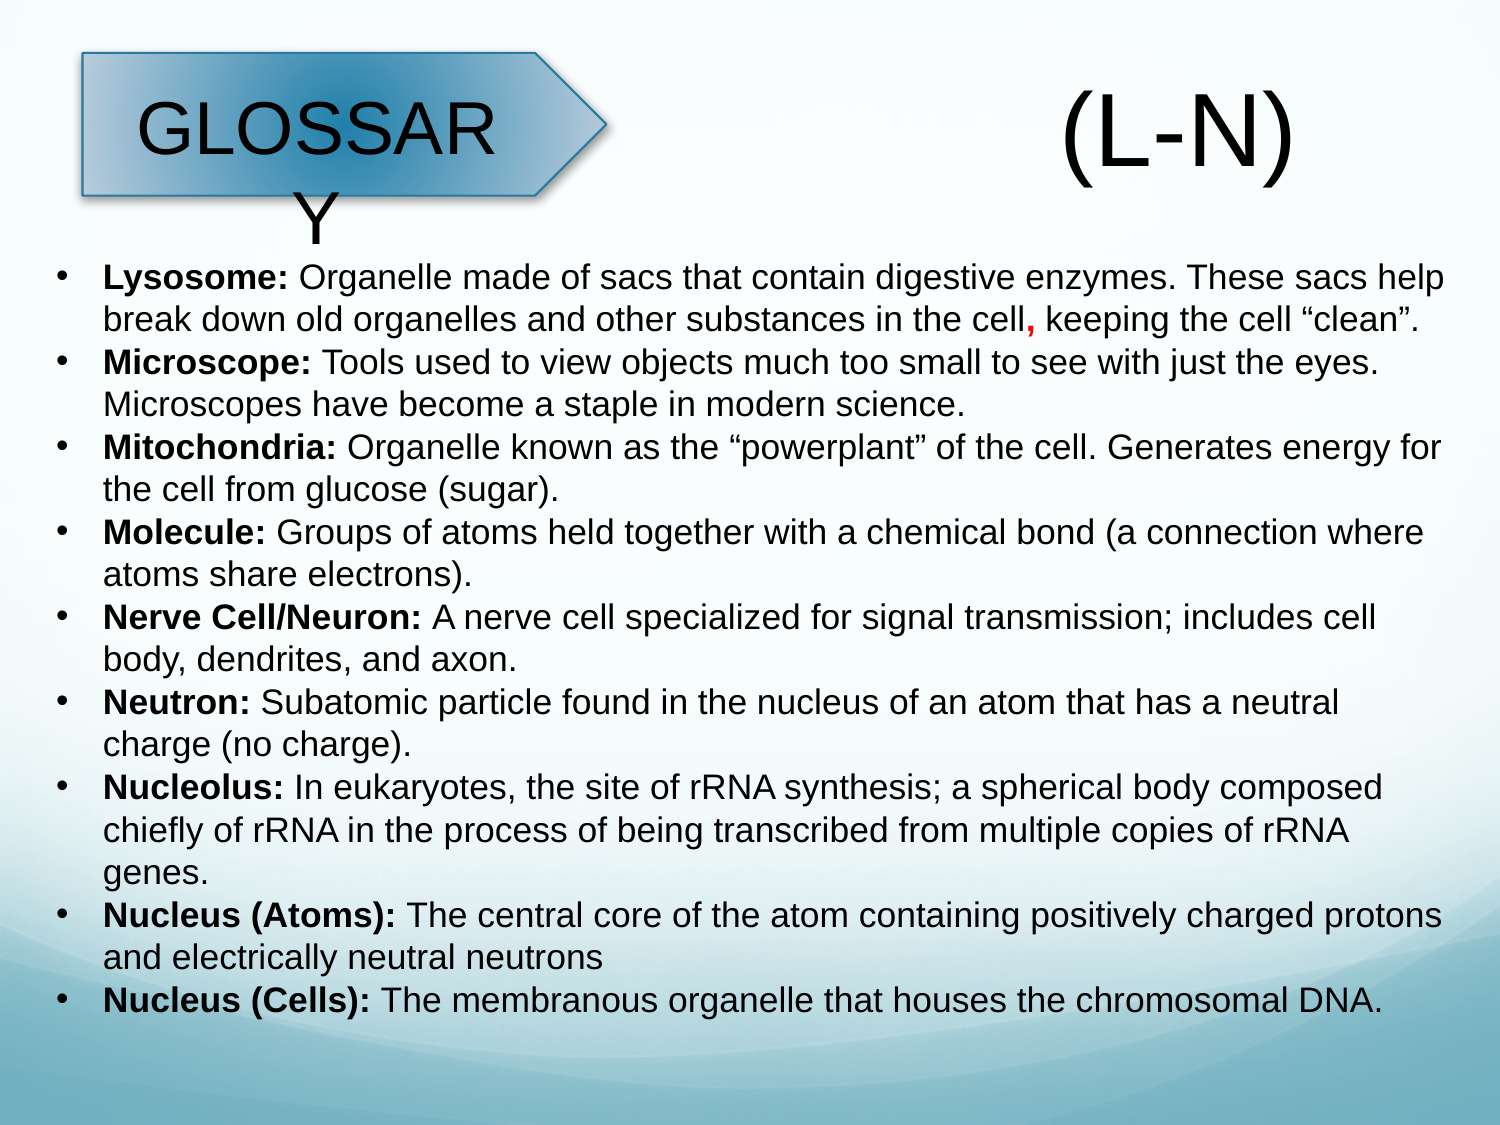

GLOSSARY
 (L-N)
Lysosome: Organelle made of sacs that contain digestive enzymes. These sacs help break down old organelles and other substances in the cell, keeping the cell “clean”.
Microscope: Tools used to view objects much too small to see with just the eyes. Microscopes have become a staple in modern science.
Mitochondria: Organelle known as the “powerplant” of the cell. Generates energy for the cell from glucose (sugar).
Molecule: Groups of atoms held together with a chemical bond (a connection where atoms share electrons).
Nerve Cell/Neuron: A nerve cell specialized for signal transmission; includes cell body, dendrites, and axon.
Neutron: Subatomic particle found in the nucleus of an atom that has a neutral charge (no charge).
Nucleolus: In eukaryotes, the site of rRNA synthesis; a spherical body composed chiefly of rRNA in the process of being transcribed from multiple copies of rRNA genes.
Nucleus (Atoms): The central core of the atom containing positively charged protons and electrically neutral neutrons
Nucleus (Cells): The membranous organelle that houses the chromosomal DNA.